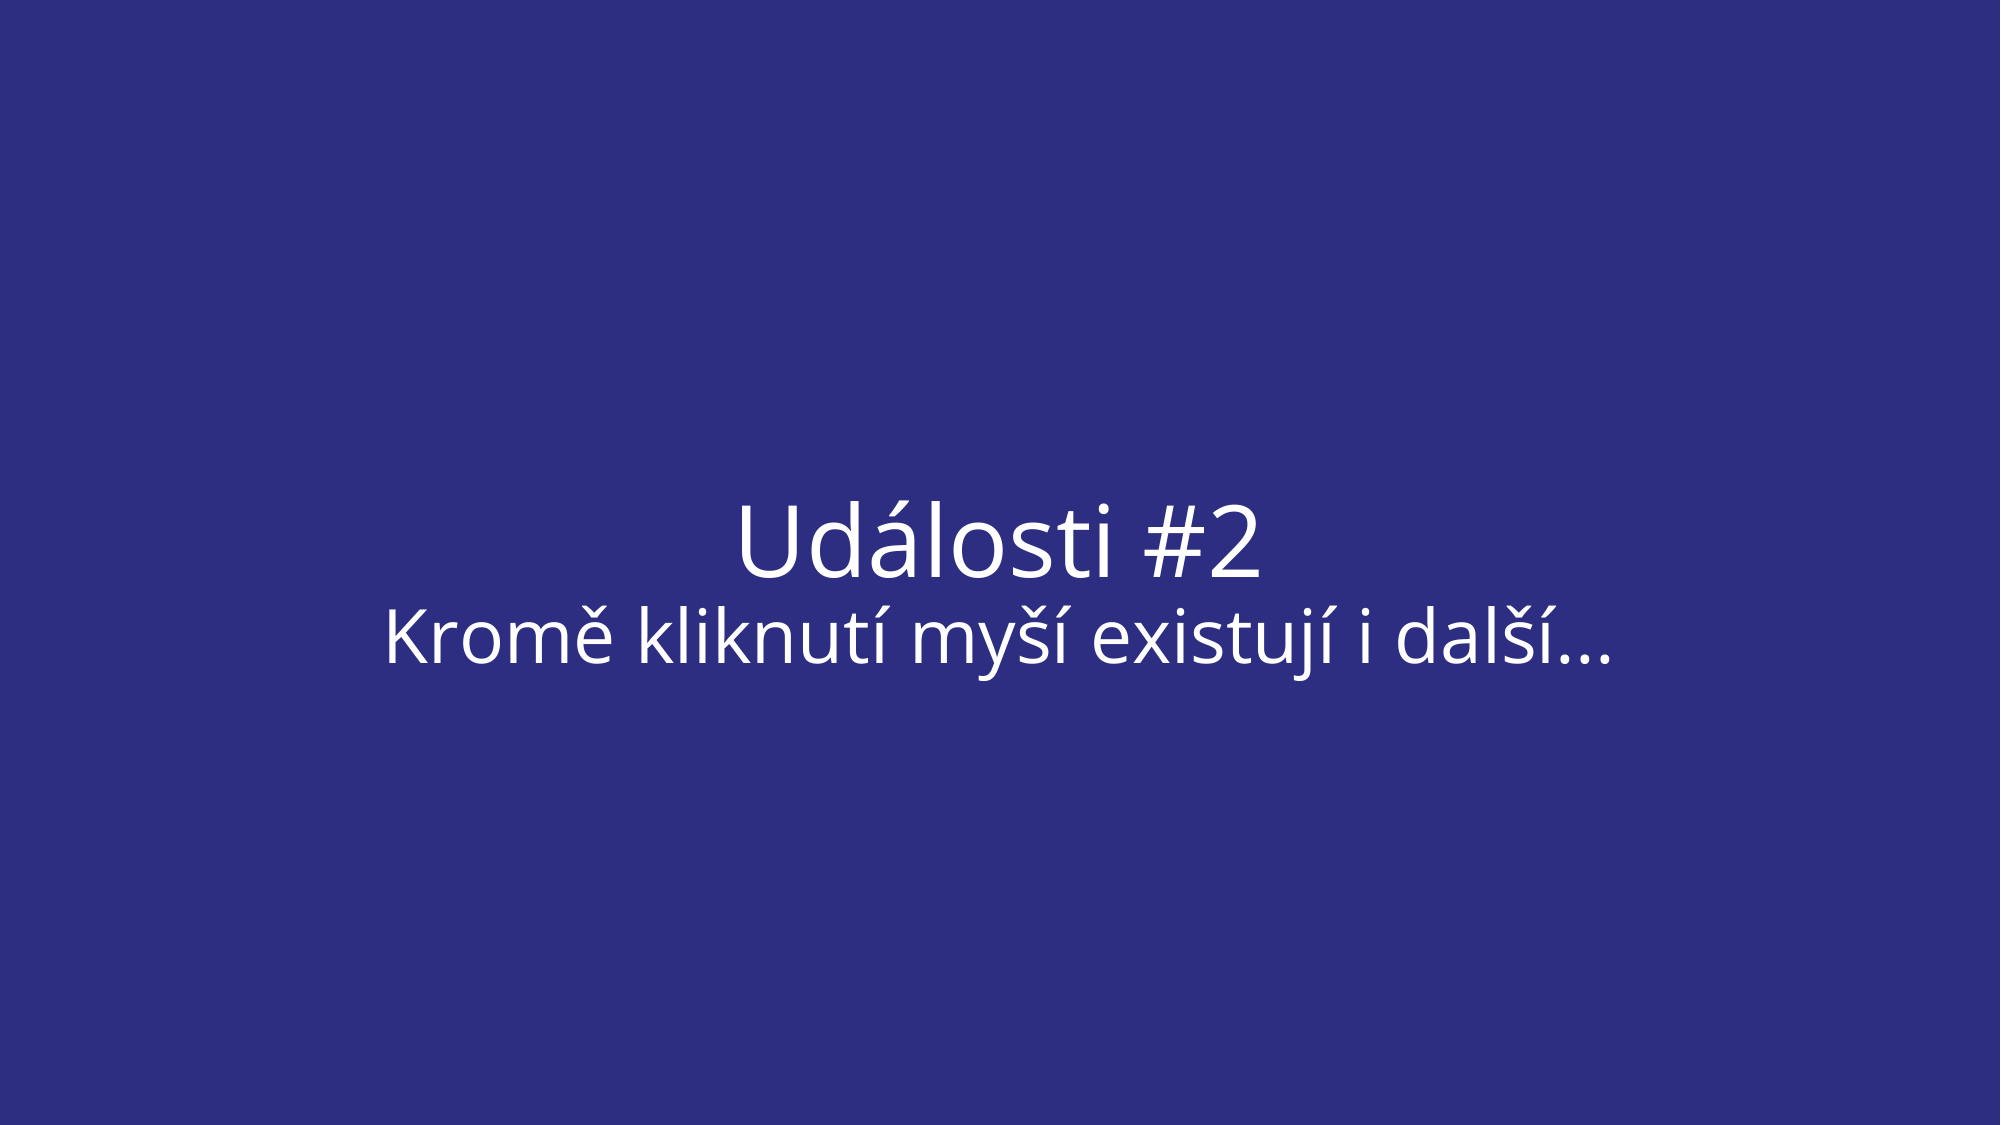

# Události #2
Kromě kliknutí myší existují i další...